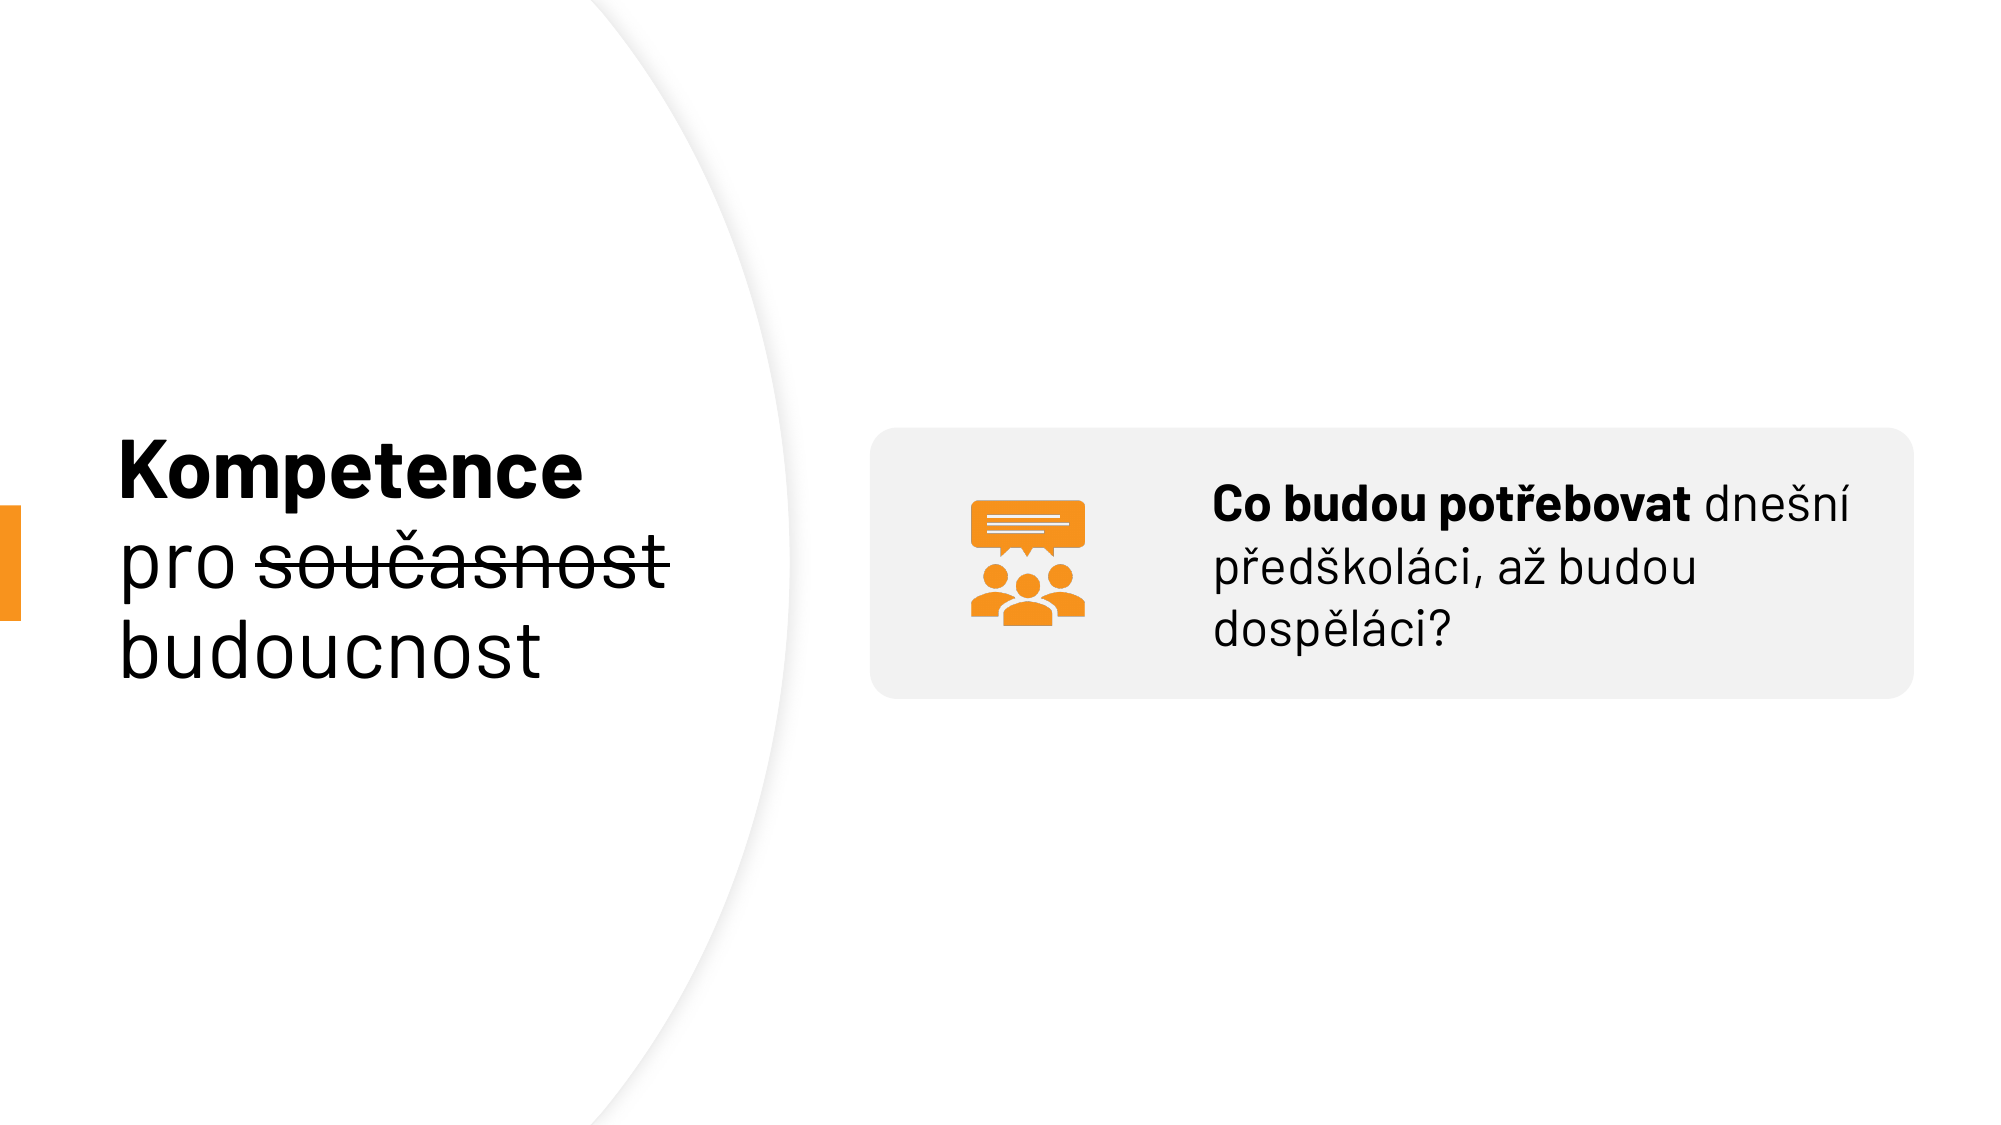

Co budou potřebovat dnešní předškoláci, až budou dospěláci?
# Kompetence pro současnost budoucnost